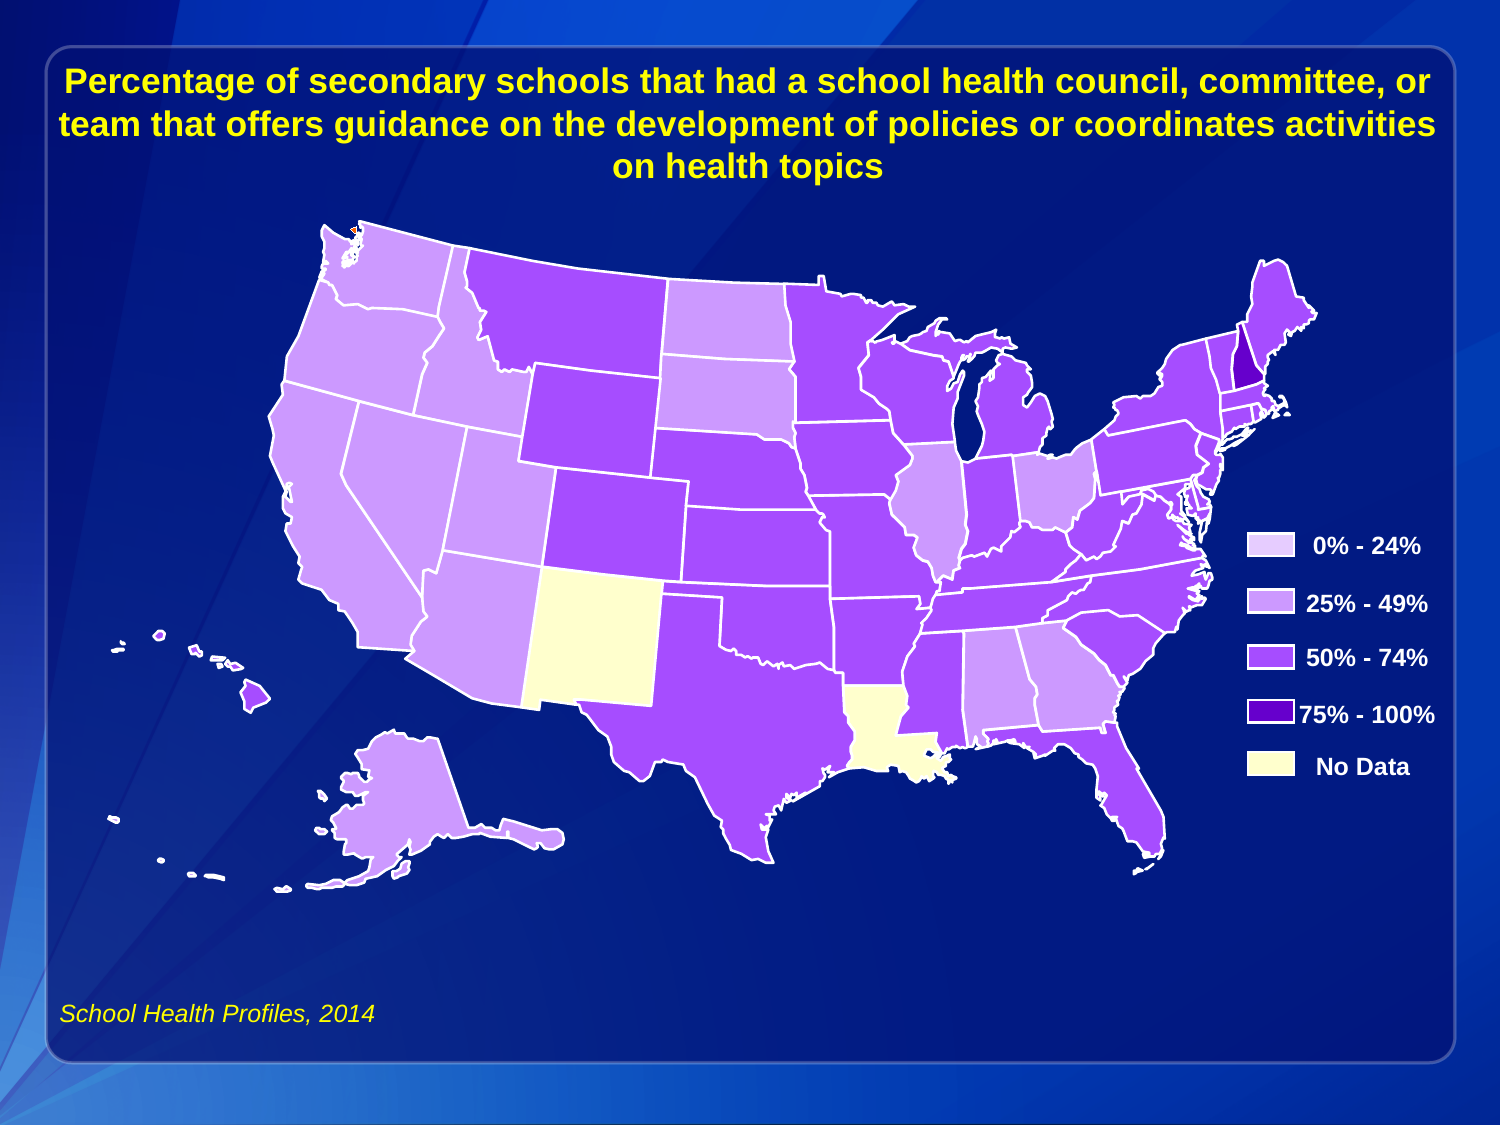

Percentage of secondary schools that had a school health council, committee, or team that offers guidance on the development of policies or coordinates activities on health topics

0% - 24%

25% - 49%

50% - 74%

75% - 100%

No Data

School Health Profiles, 2014